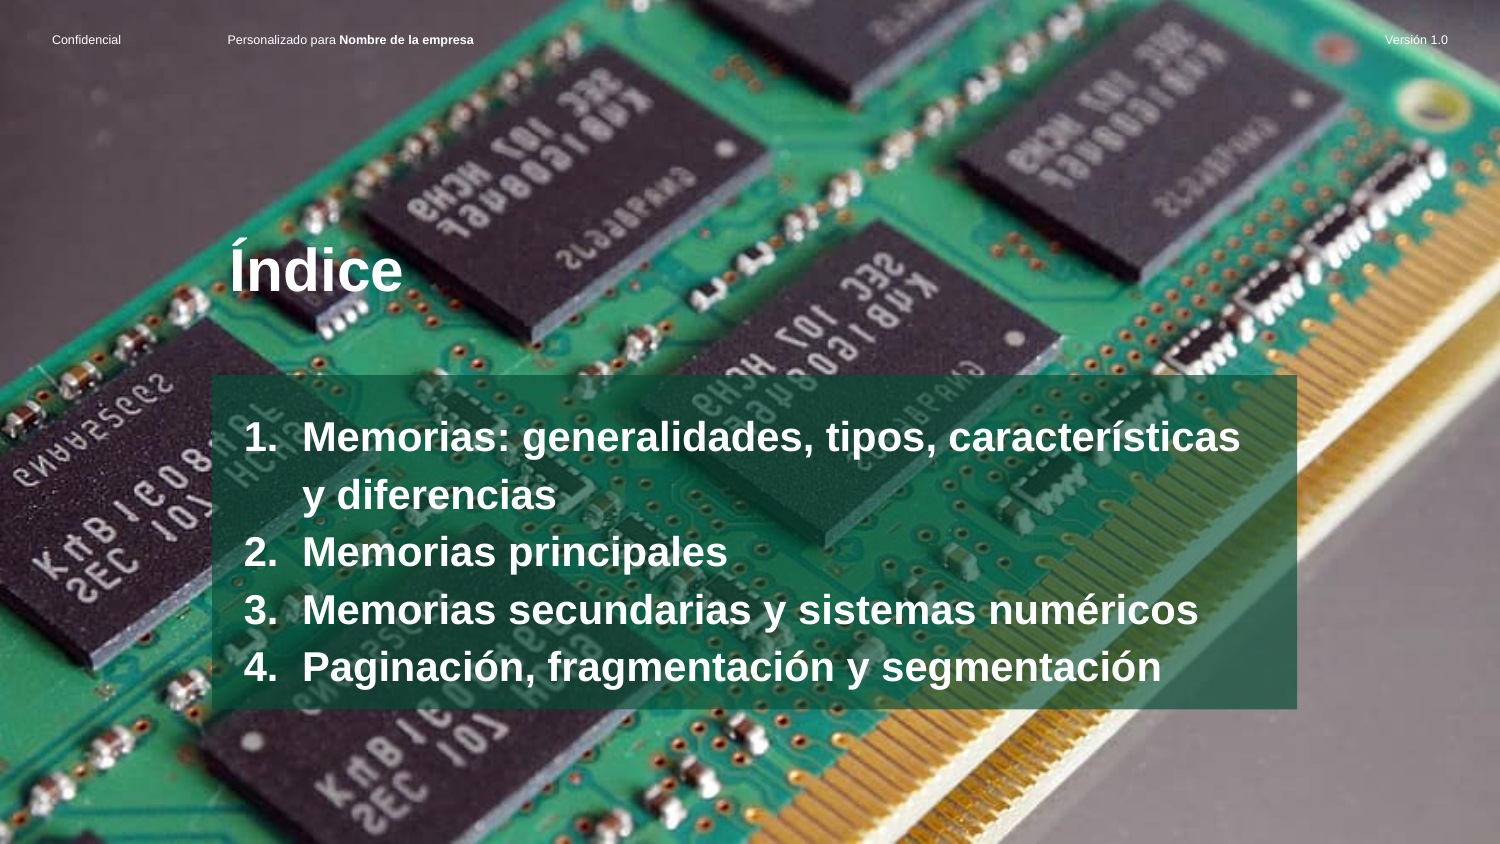

# Índice

Memorias: generalidades, tipos, características y diferencias
Memorias principales
Memorias secundarias y sistemas numéricos
Paginación, fragmentación y segmentación